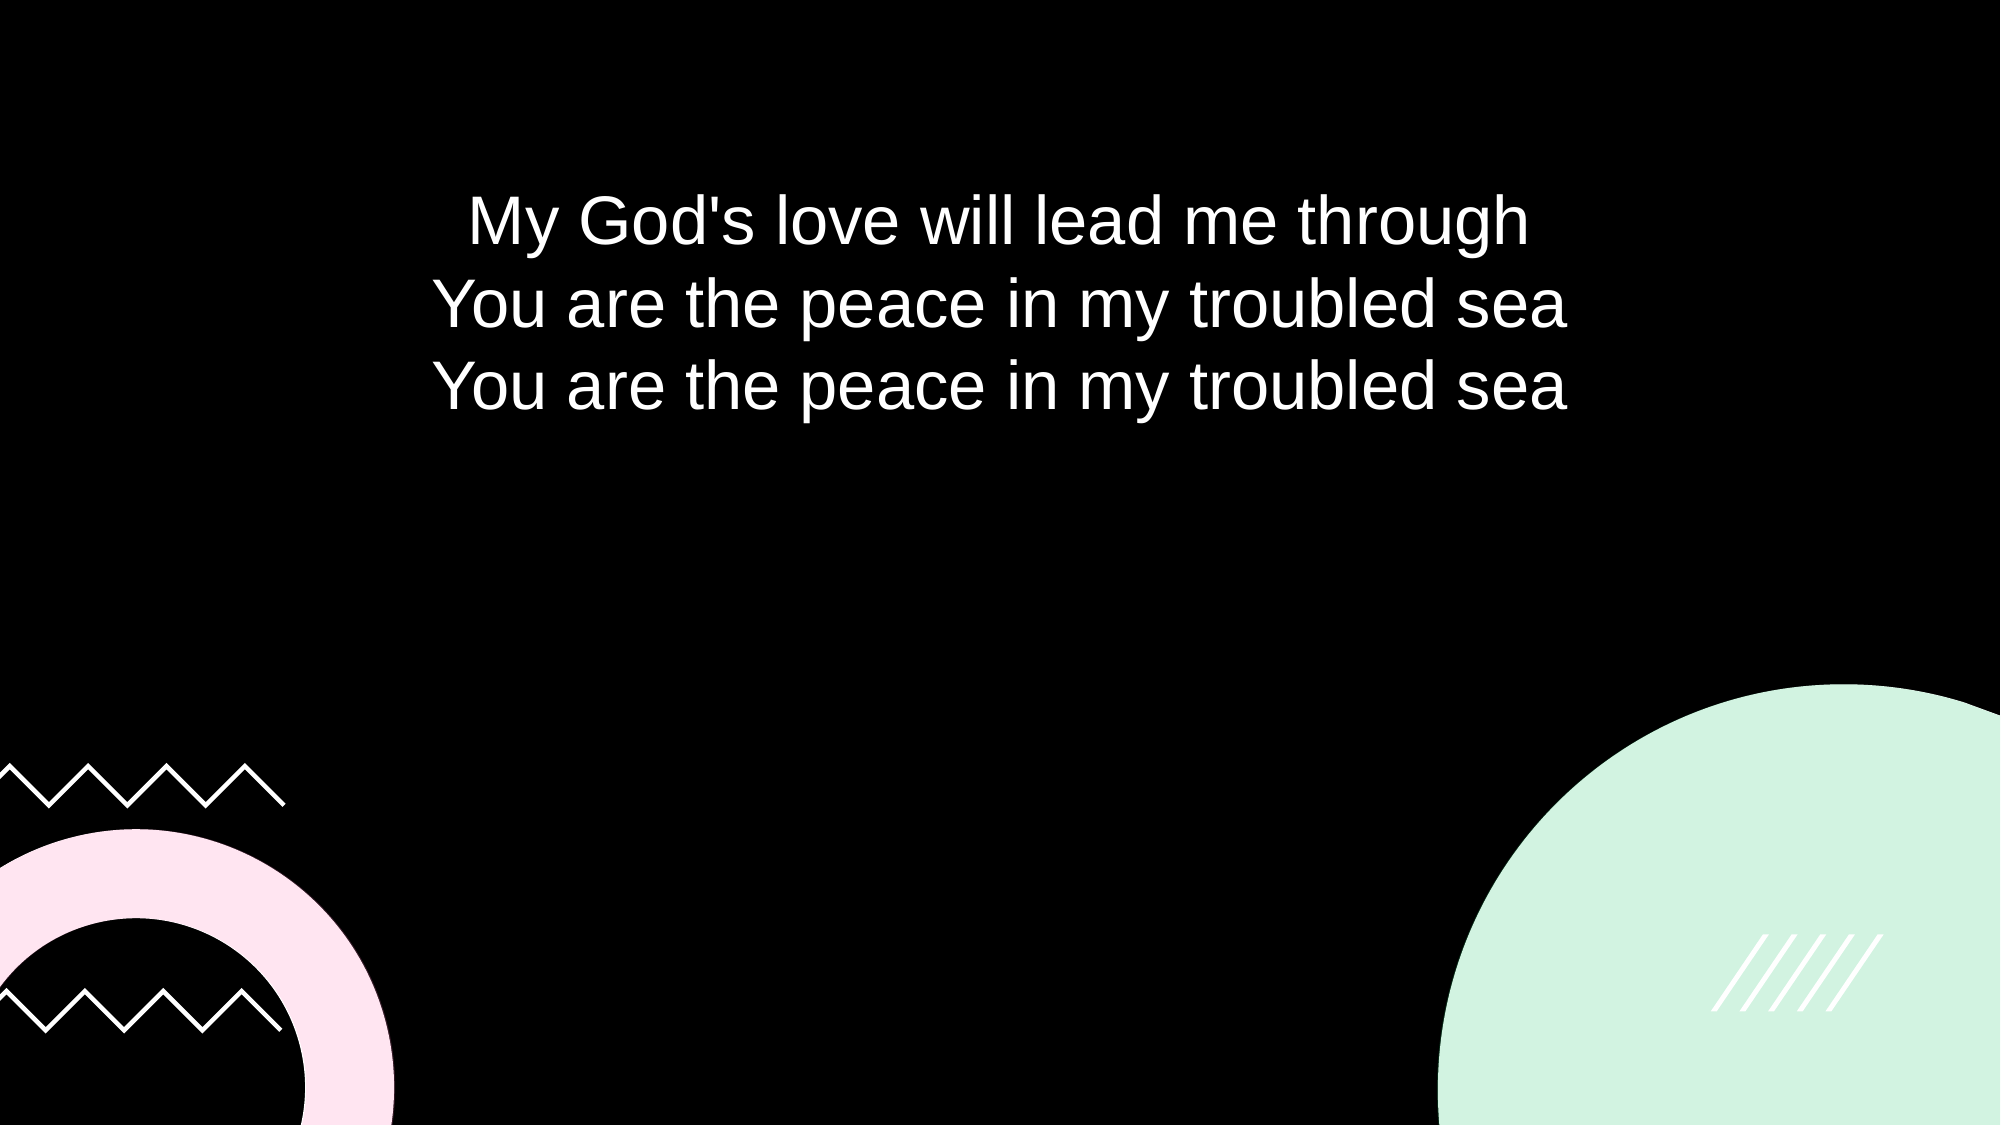

My God's love will lead me through
You are the peace in my troubled sea
You are the peace in my troubled sea